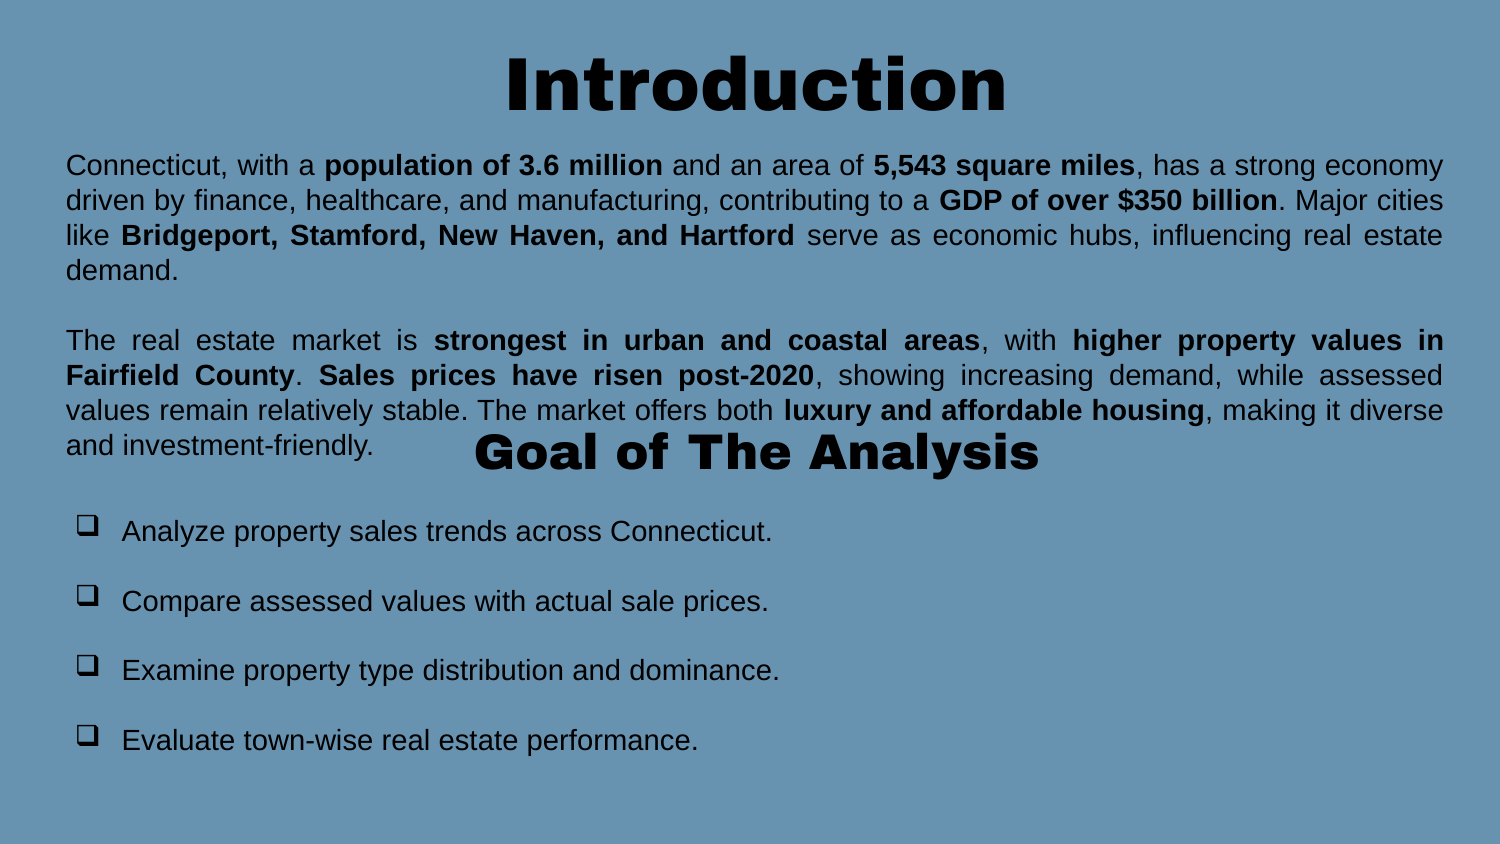

Introduction
Connecticut, with a population of 3.6 million and an area of 5,543 square miles, has a strong economy driven by finance, healthcare, and manufacturing, contributing to a GDP of over $350 billion. Major cities like Bridgeport, Stamford, New Haven, and Hartford serve as economic hubs, influencing real estate demand.

The real estate market is strongest in urban and coastal areas, with higher property values in Fairfield County. Sales prices have risen post-2020, showing increasing demand, while assessed values remain relatively stable. The market offers both luxury and affordable housing, making it diverse and investment-friendly.
Goal of The Analysis
Analyze property sales trends across Connecticut.
Compare assessed values with actual sale prices.
Examine property type distribution and dominance.
Evaluate town-wise real estate performance.